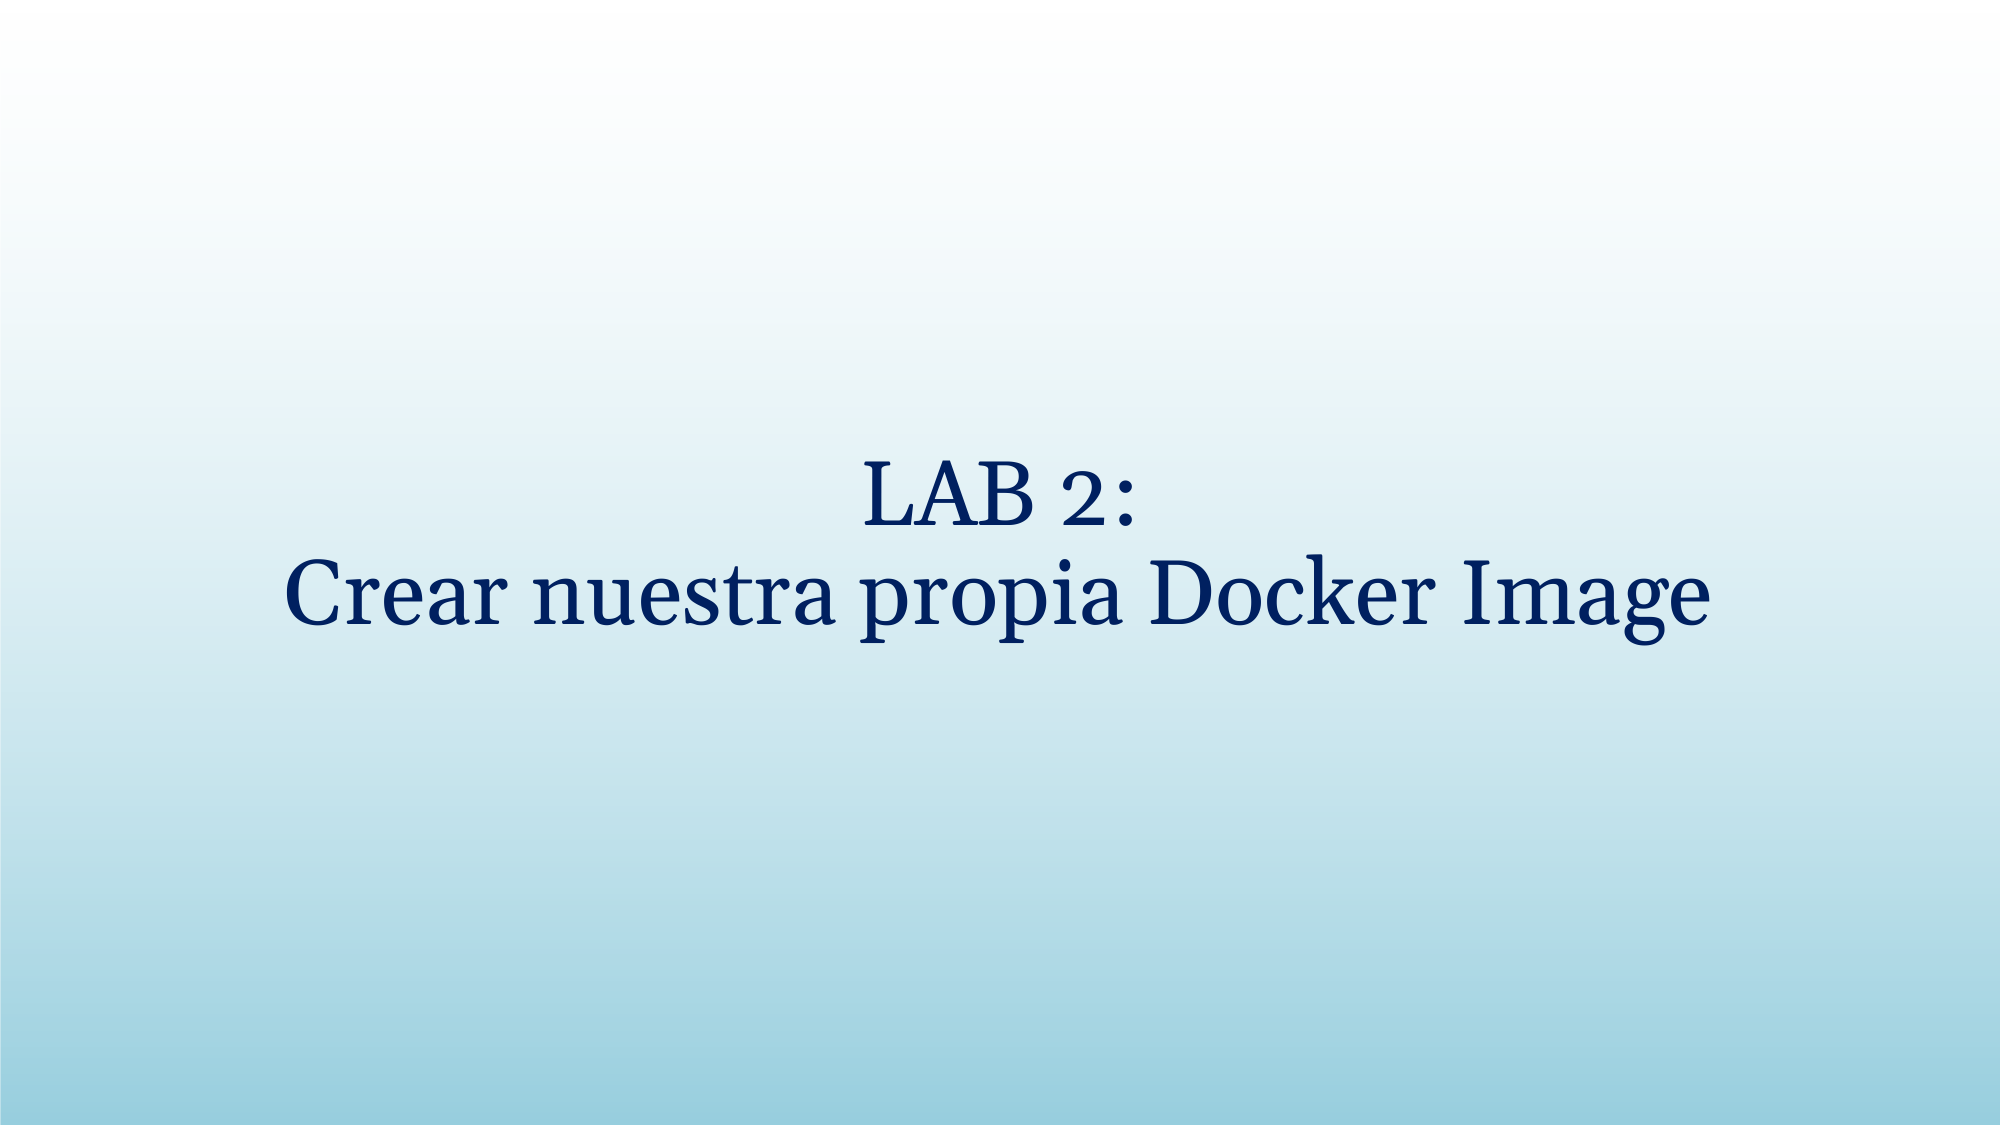

# LAB 2: Crear nuestra propia Docker Image